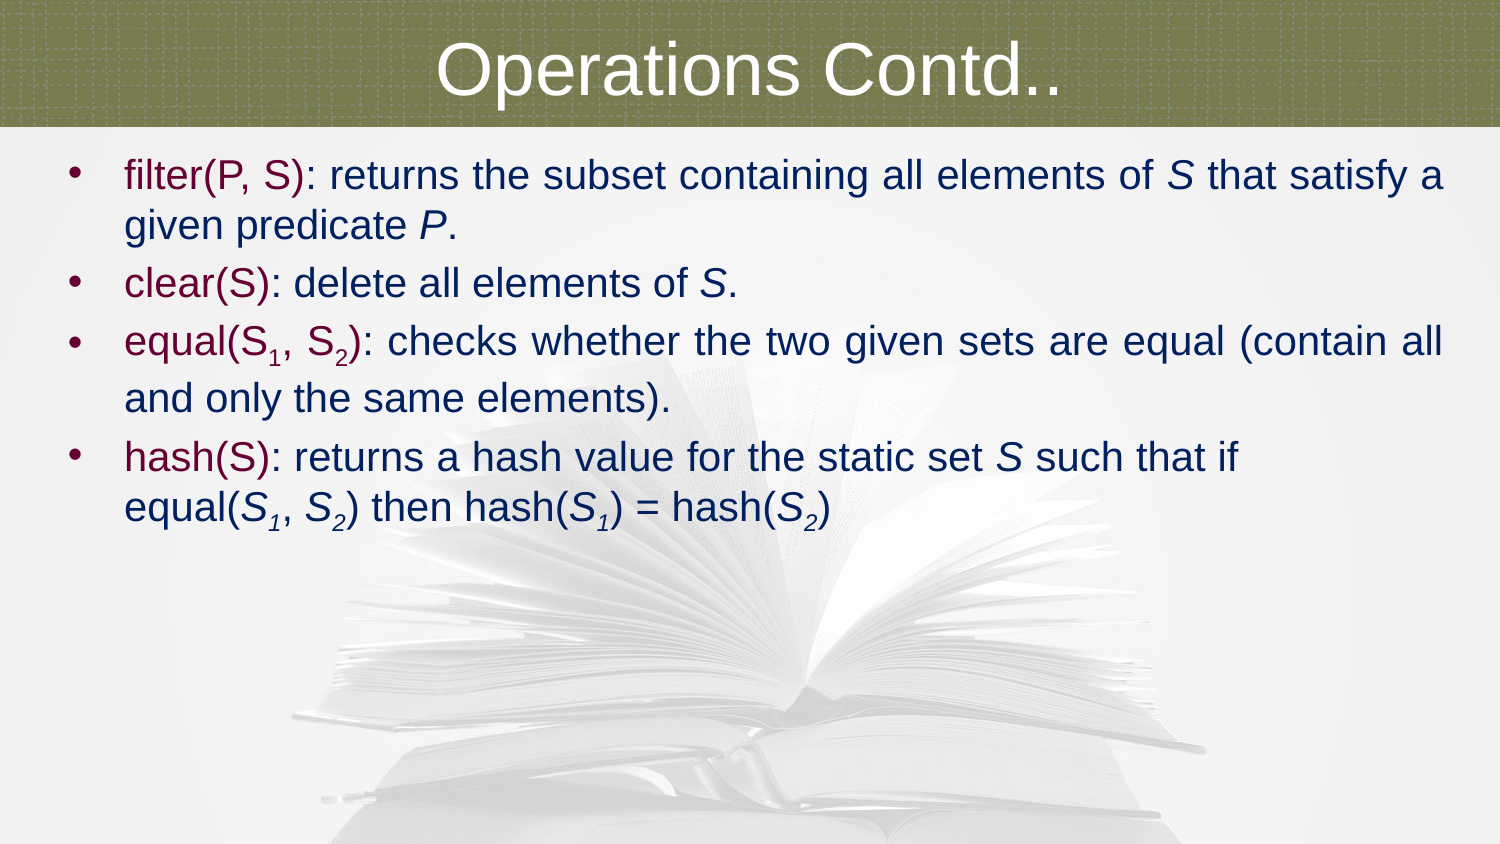

Operations Contd..
filter(P, S): returns the subset containing all elements of S that satisfy a given predicate P.
clear(S): delete all elements of S.
equal(S1, S2): checks whether the two given sets are equal (contain all and only the same elements).
hash(S): returns a hash value for the static set S such that if                  equal(S1, S2) then hash(S1) = hash(S2)